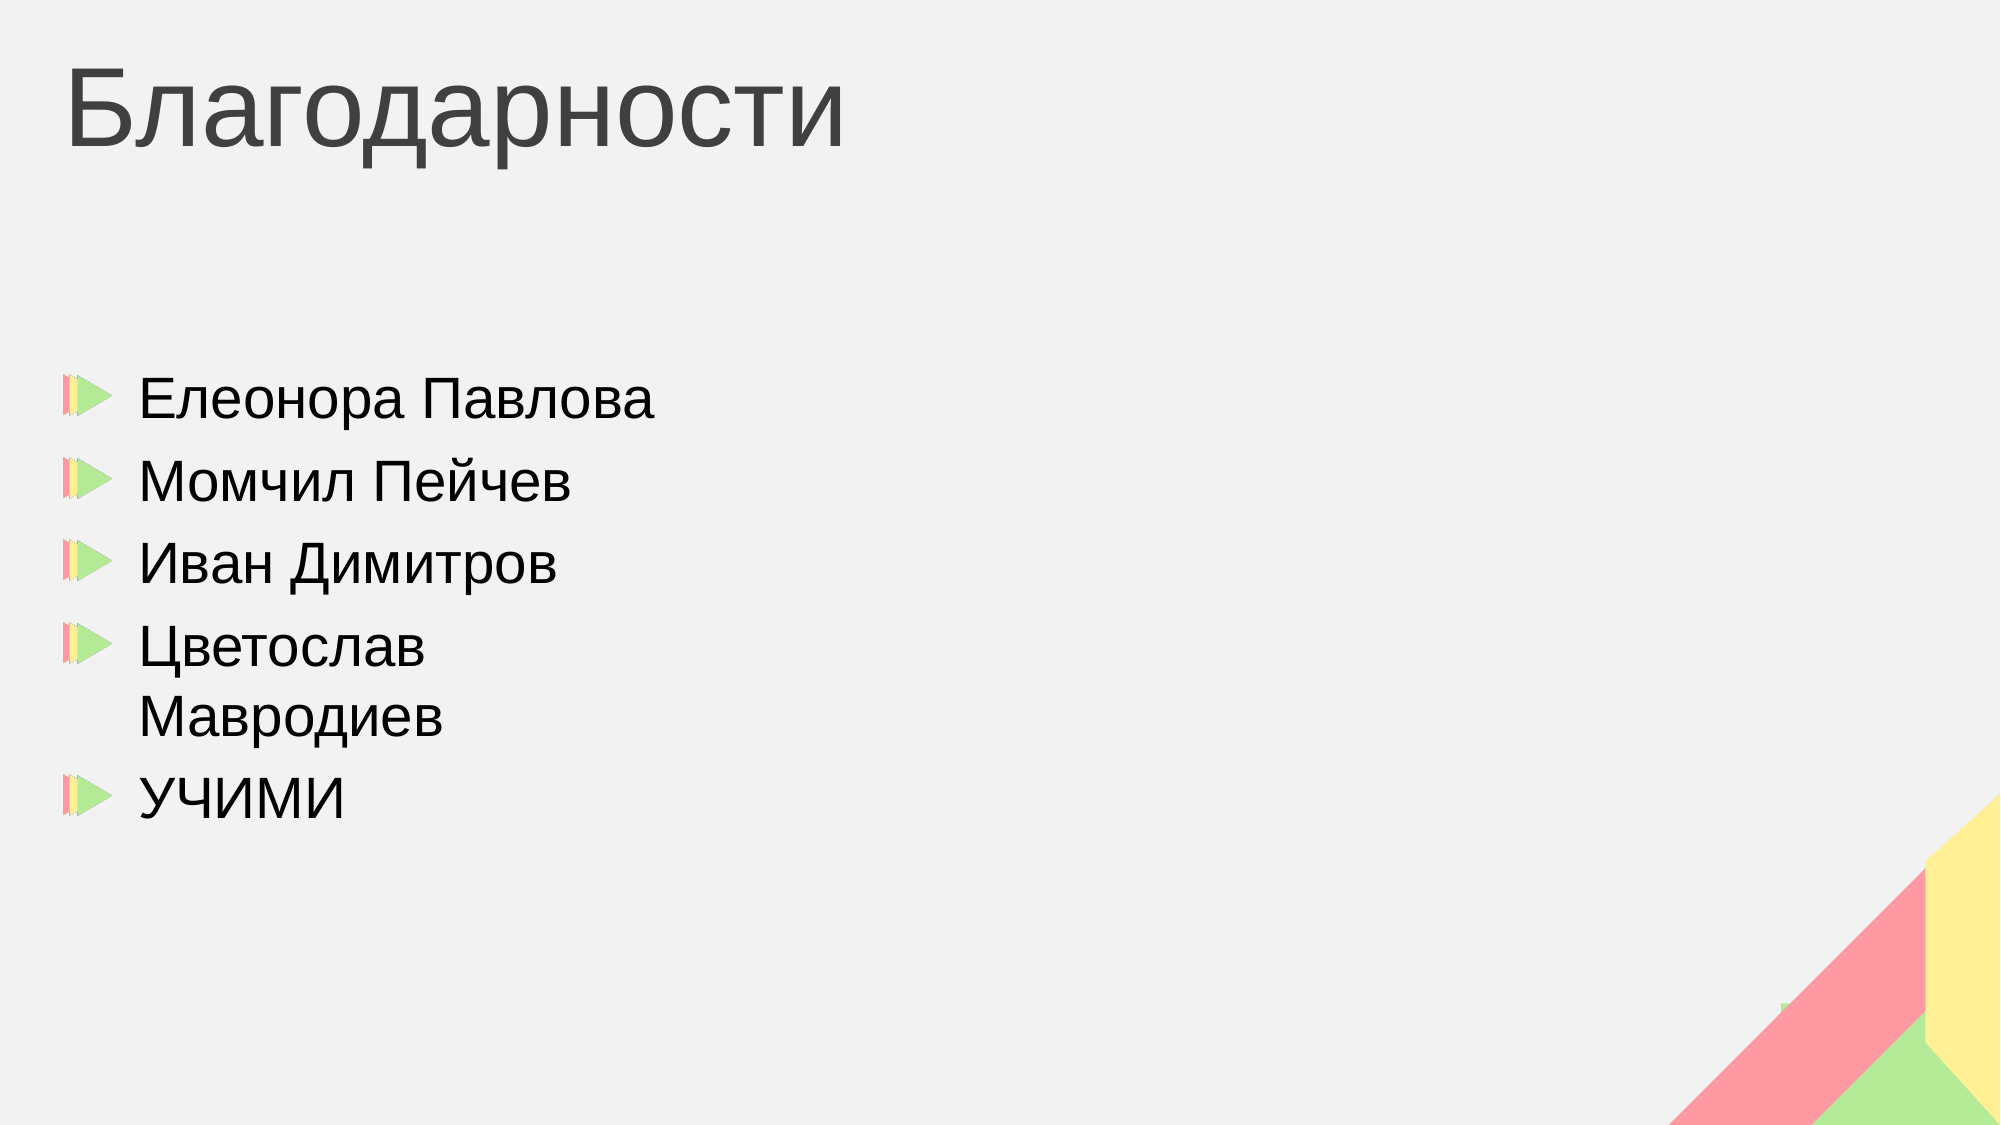

Благодарности
Елеонора Павлова
Момчил Пейчев
Иван Димитров
Цветослав Мавродиев
УЧИМИ